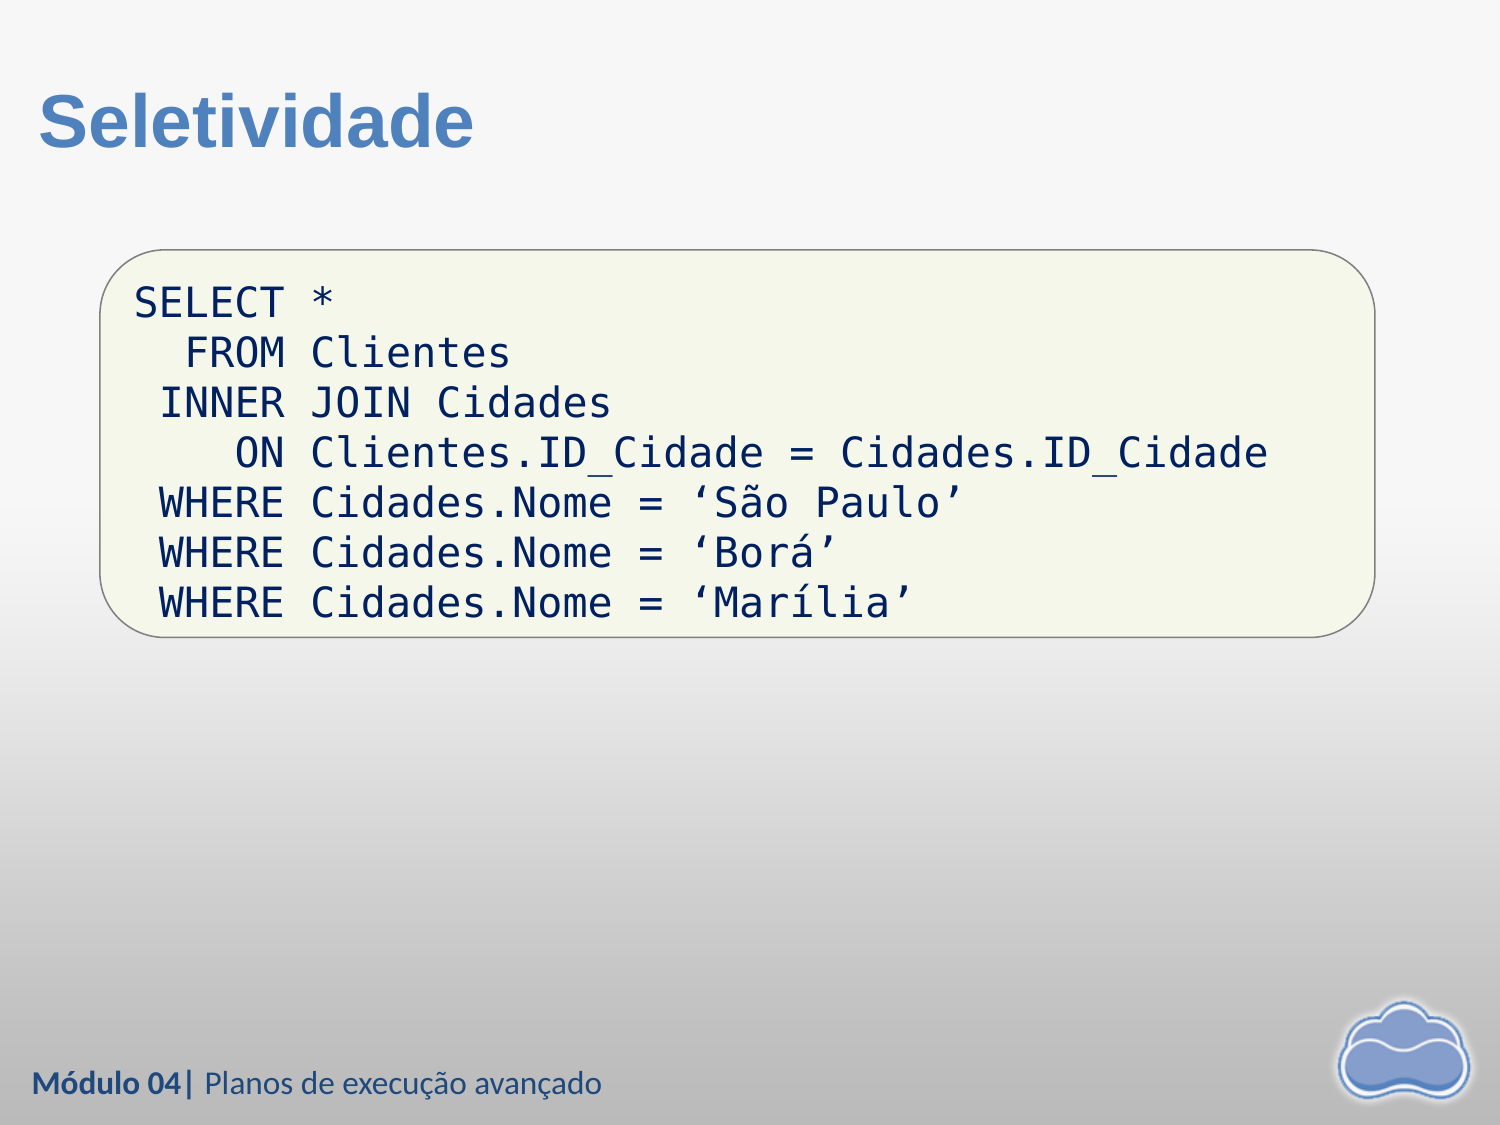

# Seletividade
SELECT *
  FROM Clientes
 INNER JOIN Cidades
    ON Clientes.ID_Cidade = Cidades.ID_Cidade
 WHERE Cidades.Nome = ‘São Paulo’
 WHERE Cidades.Nome = ‘Borá’
 WHERE Cidades.Nome = ‘Marília’